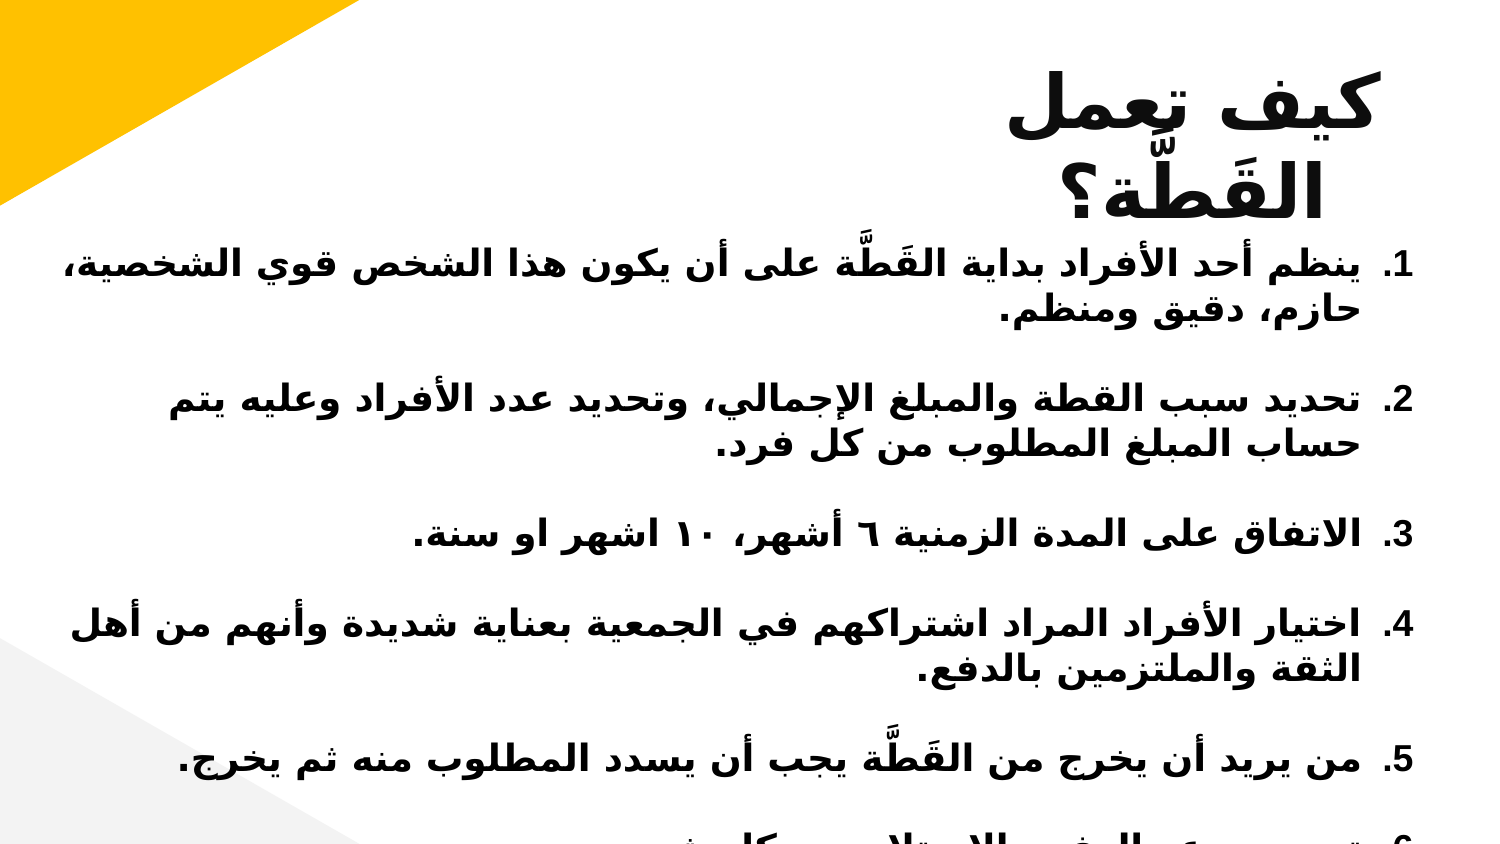

كيف تعمل القَطَّة؟
ينظم أحد الأفراد بداية القَطَّة على أن يكون هذا الشخص قوي الشخصية، حازم، دقيق ومنظم.

تحديد سبب القطة والمبلغ الإجمالي، وتحديد عدد الأفراد وعليه يتم حساب المبلغ المطلوب من كل فرد.

الاتفاق على المدة الزمنية ٦ أشهر، ١٠ اشهر او سنة.

اختيار الأفراد المراد اشتراكهم في الجمعية بعناية شديدة وأنهم من أهل الثقة والملتزمين بالدفع.

من يريد أن يخرج من القَطَّة يجب أن يسدد المطلوب منه ثم يخرج.

تحديد موعد الدفع والاستلام من كل شهر.